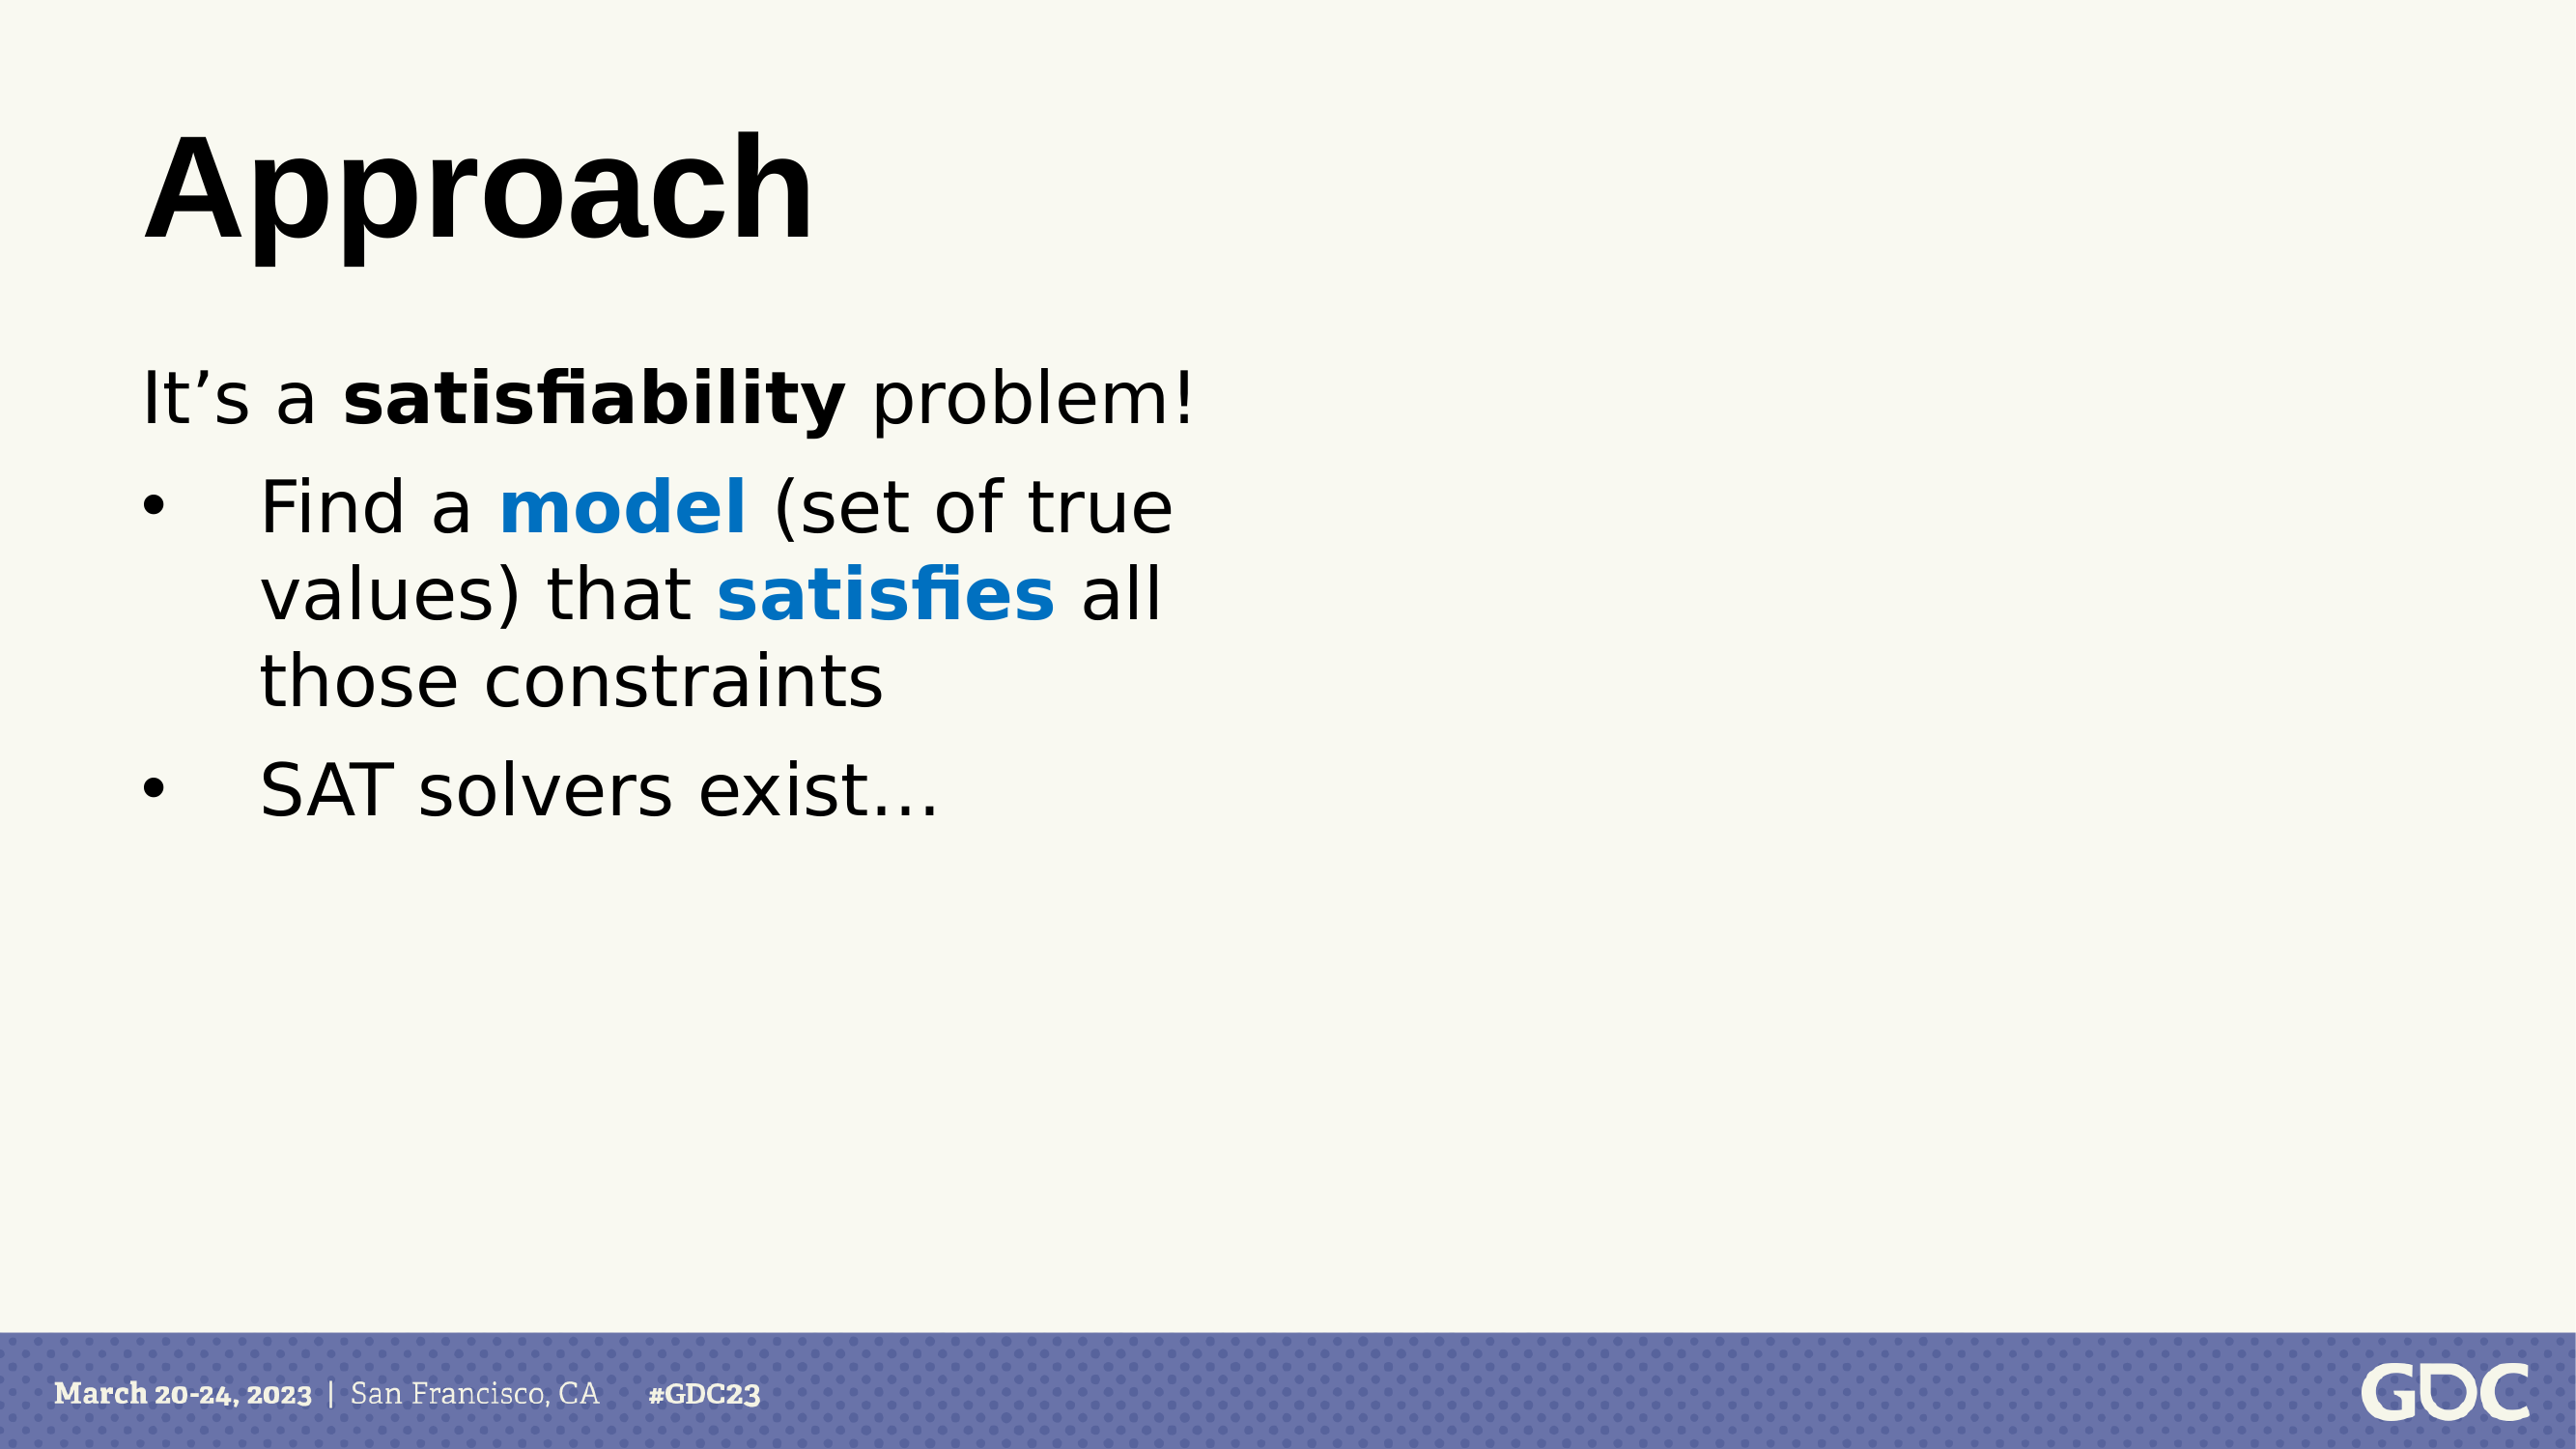

# Approach
It’s a satisfiability problem!
Find a model (set of true values) that satisfies all those constraints
SAT solvers exist…